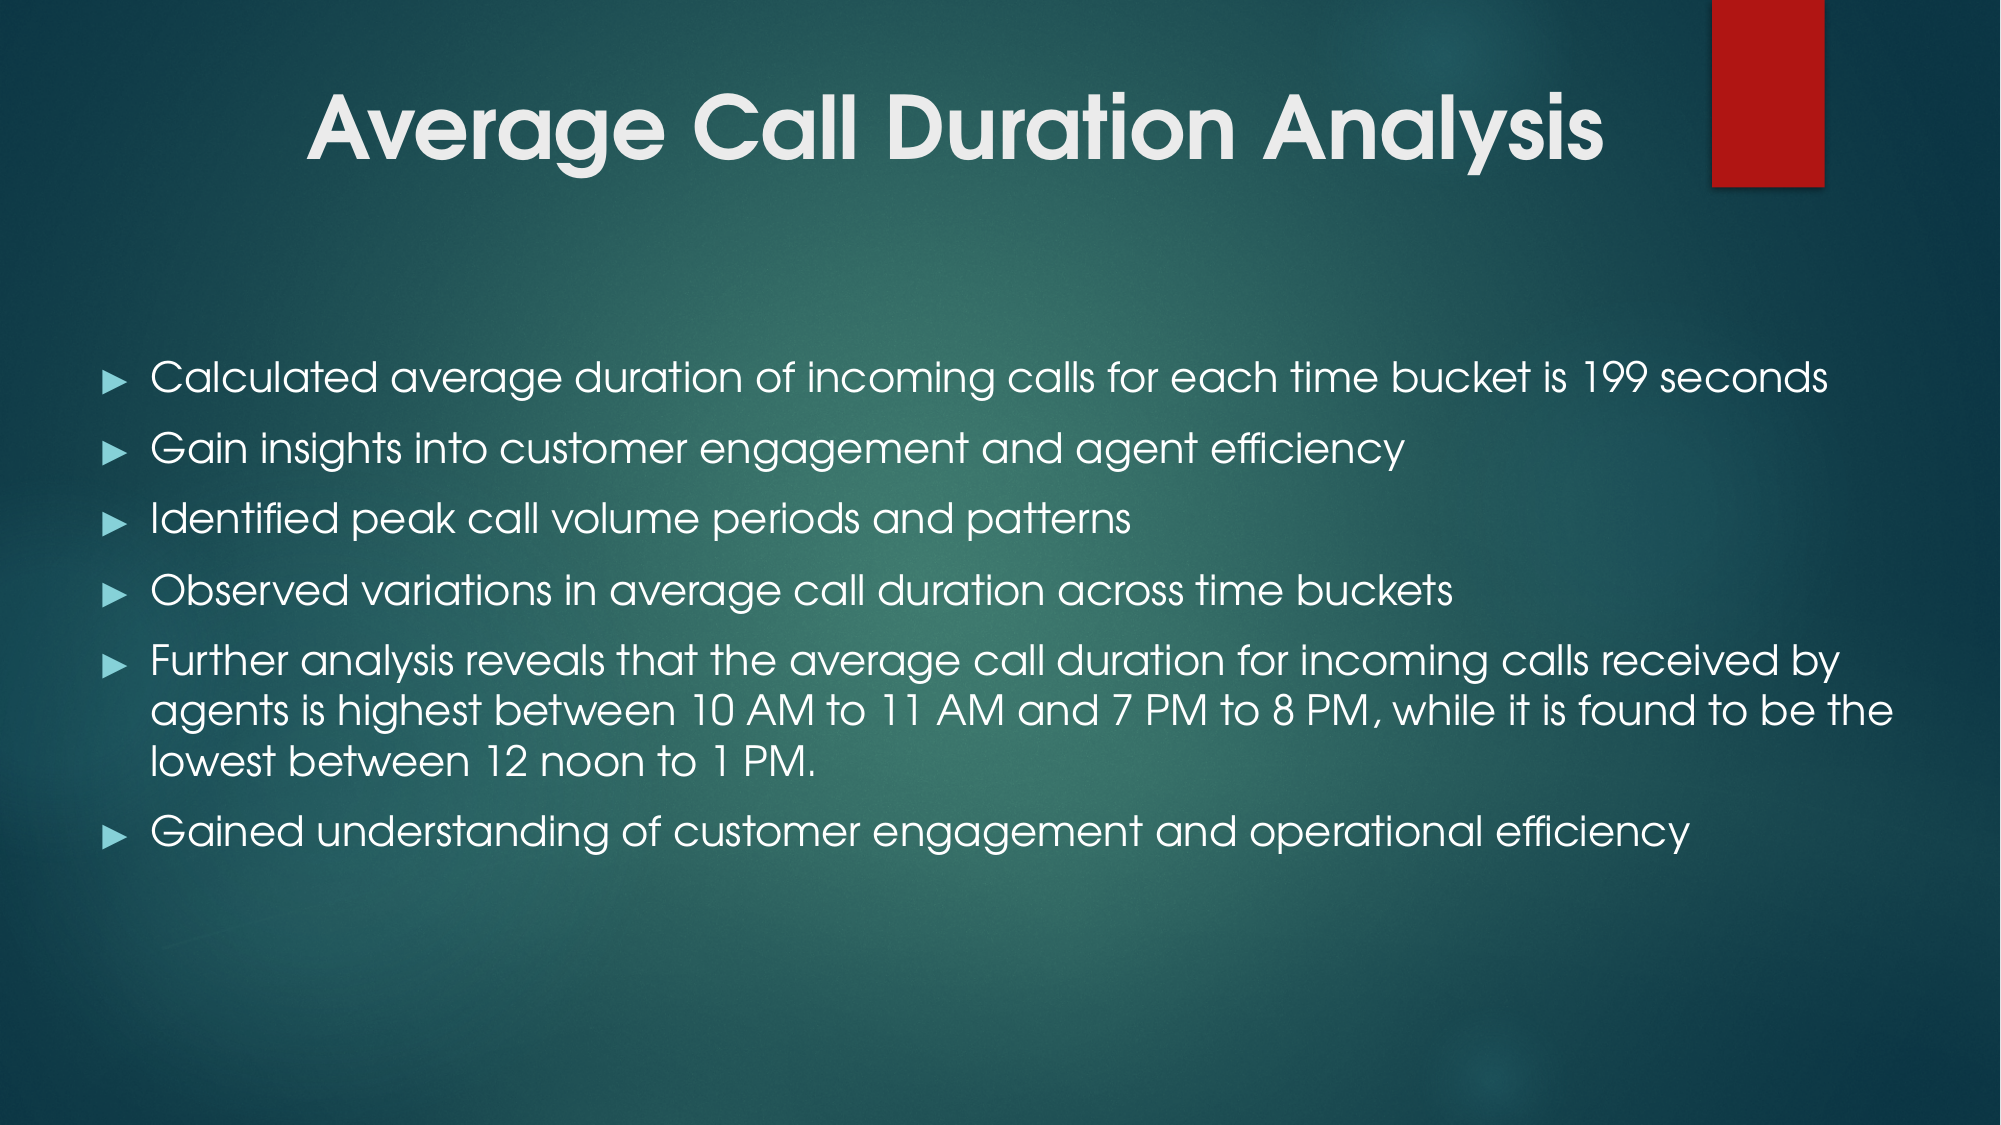

# Average Call Duration Analysis
Calculated average duration of incoming calls for each time bucket is 199 seconds
Gain insights into customer engagement and agent efficiency
Identified peak call volume periods and patterns
Observed variations in average call duration across time buckets
Further analysis reveals that the average call duration for incoming calls received by agents is highest between 10 AM to 11 AM and 7 PM to 8 PM, while it is found to be the lowest between 12 noon to 1 PM.
Gained understanding of customer engagement and operational efficiency